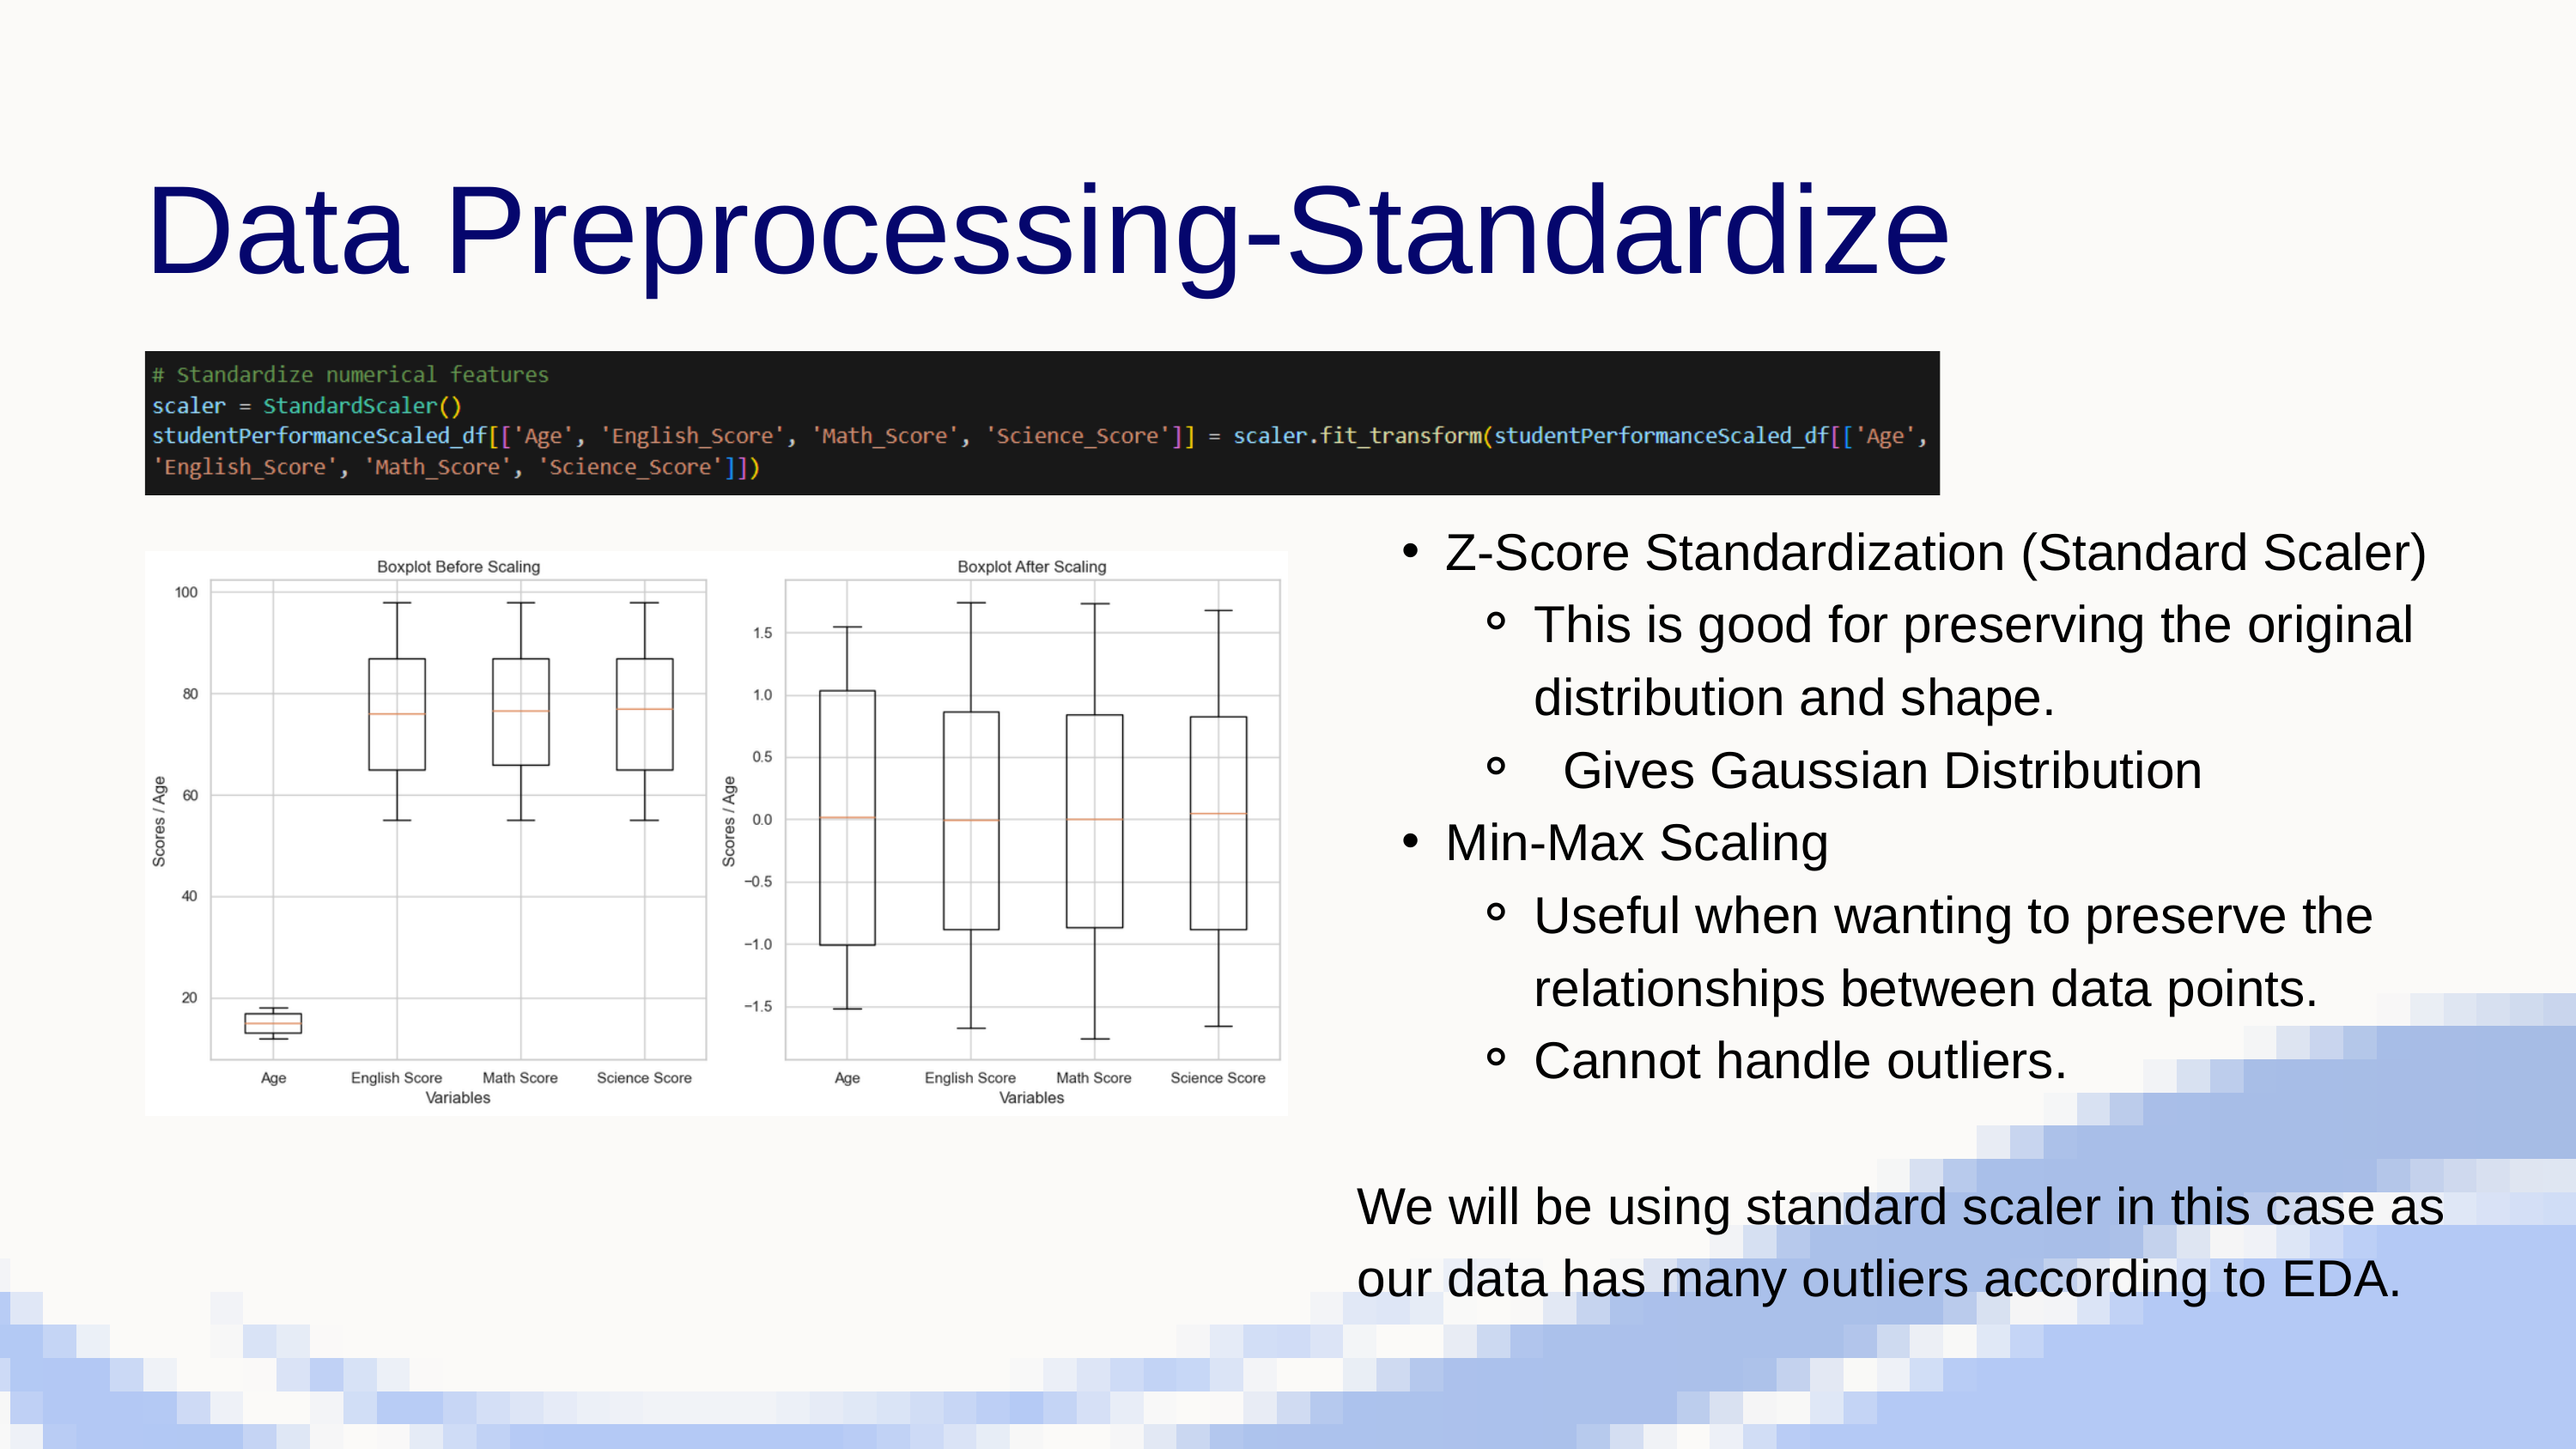

Data Preprocessing-Standardize

Z-Score Standardization (Standard Scaler)
This is good for preserving the original distribution and shape.
  Gives Gaussian Distribution
Min-Max Scaling
Useful when wanting to preserve the relationships between data points.
Cannot handle outliers.

We will be using standard scaler in this case as our data has many outliers according to EDA.